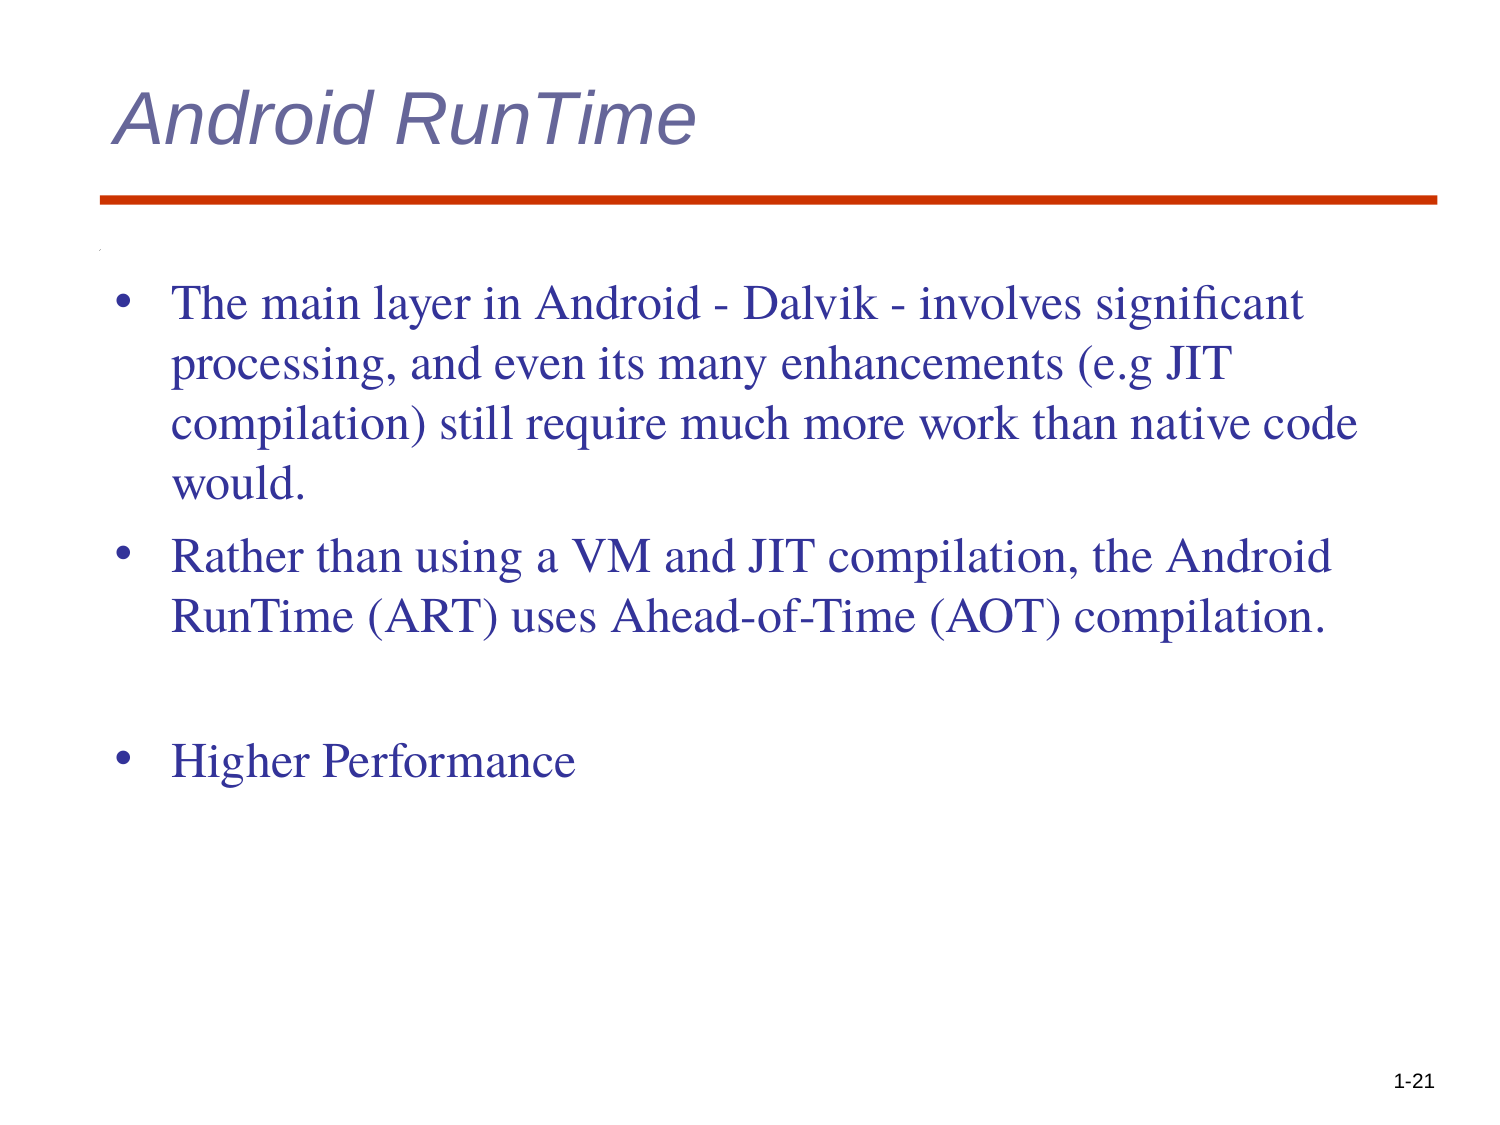

# Android RunTime
The main layer in Android - Dalvik - involves significant processing, and even its many enhancements (e.g JIT compilation) still require much more work than native code would.
Rather than using a VM and JIT compilation, the Android RunTime (ART) uses Ahead-of-Time (AOT) compilation.

Higher Performance

1-21